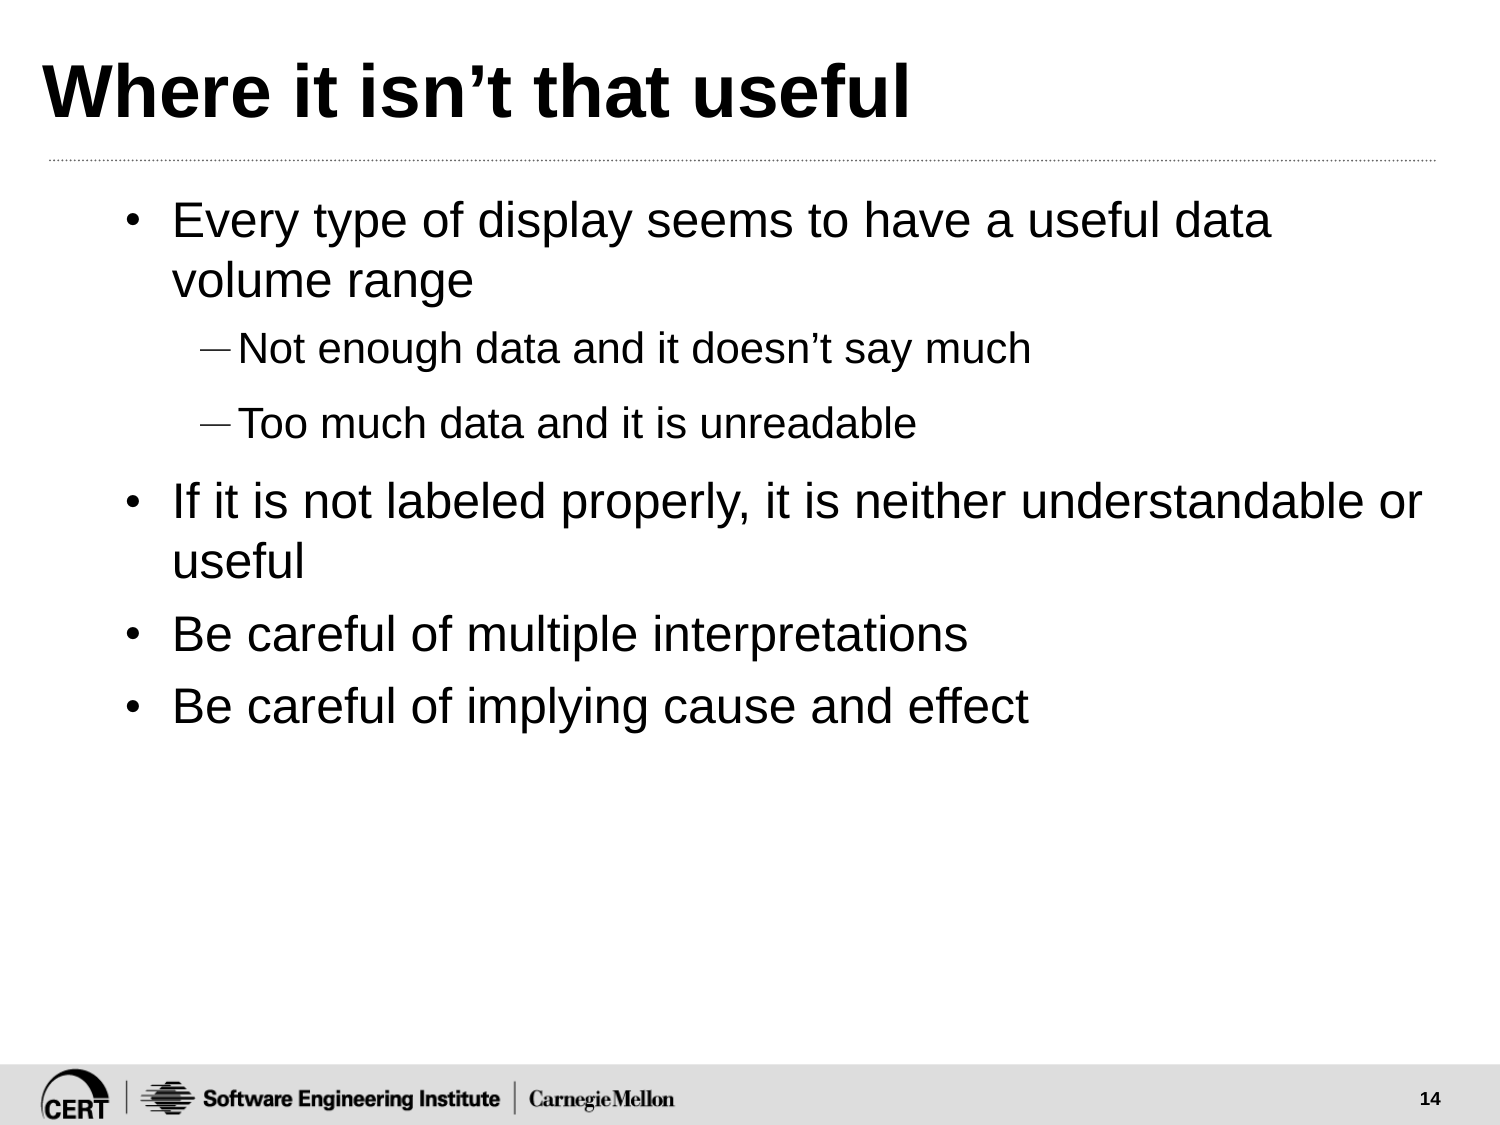

# Where it isn’t that useful
Every type of display seems to have a useful data volume range
Not enough data and it doesn’t say much
Too much data and it is unreadable
If it is not labeled properly, it is neither understandable or useful
Be careful of multiple interpretations
Be careful of implying cause and effect